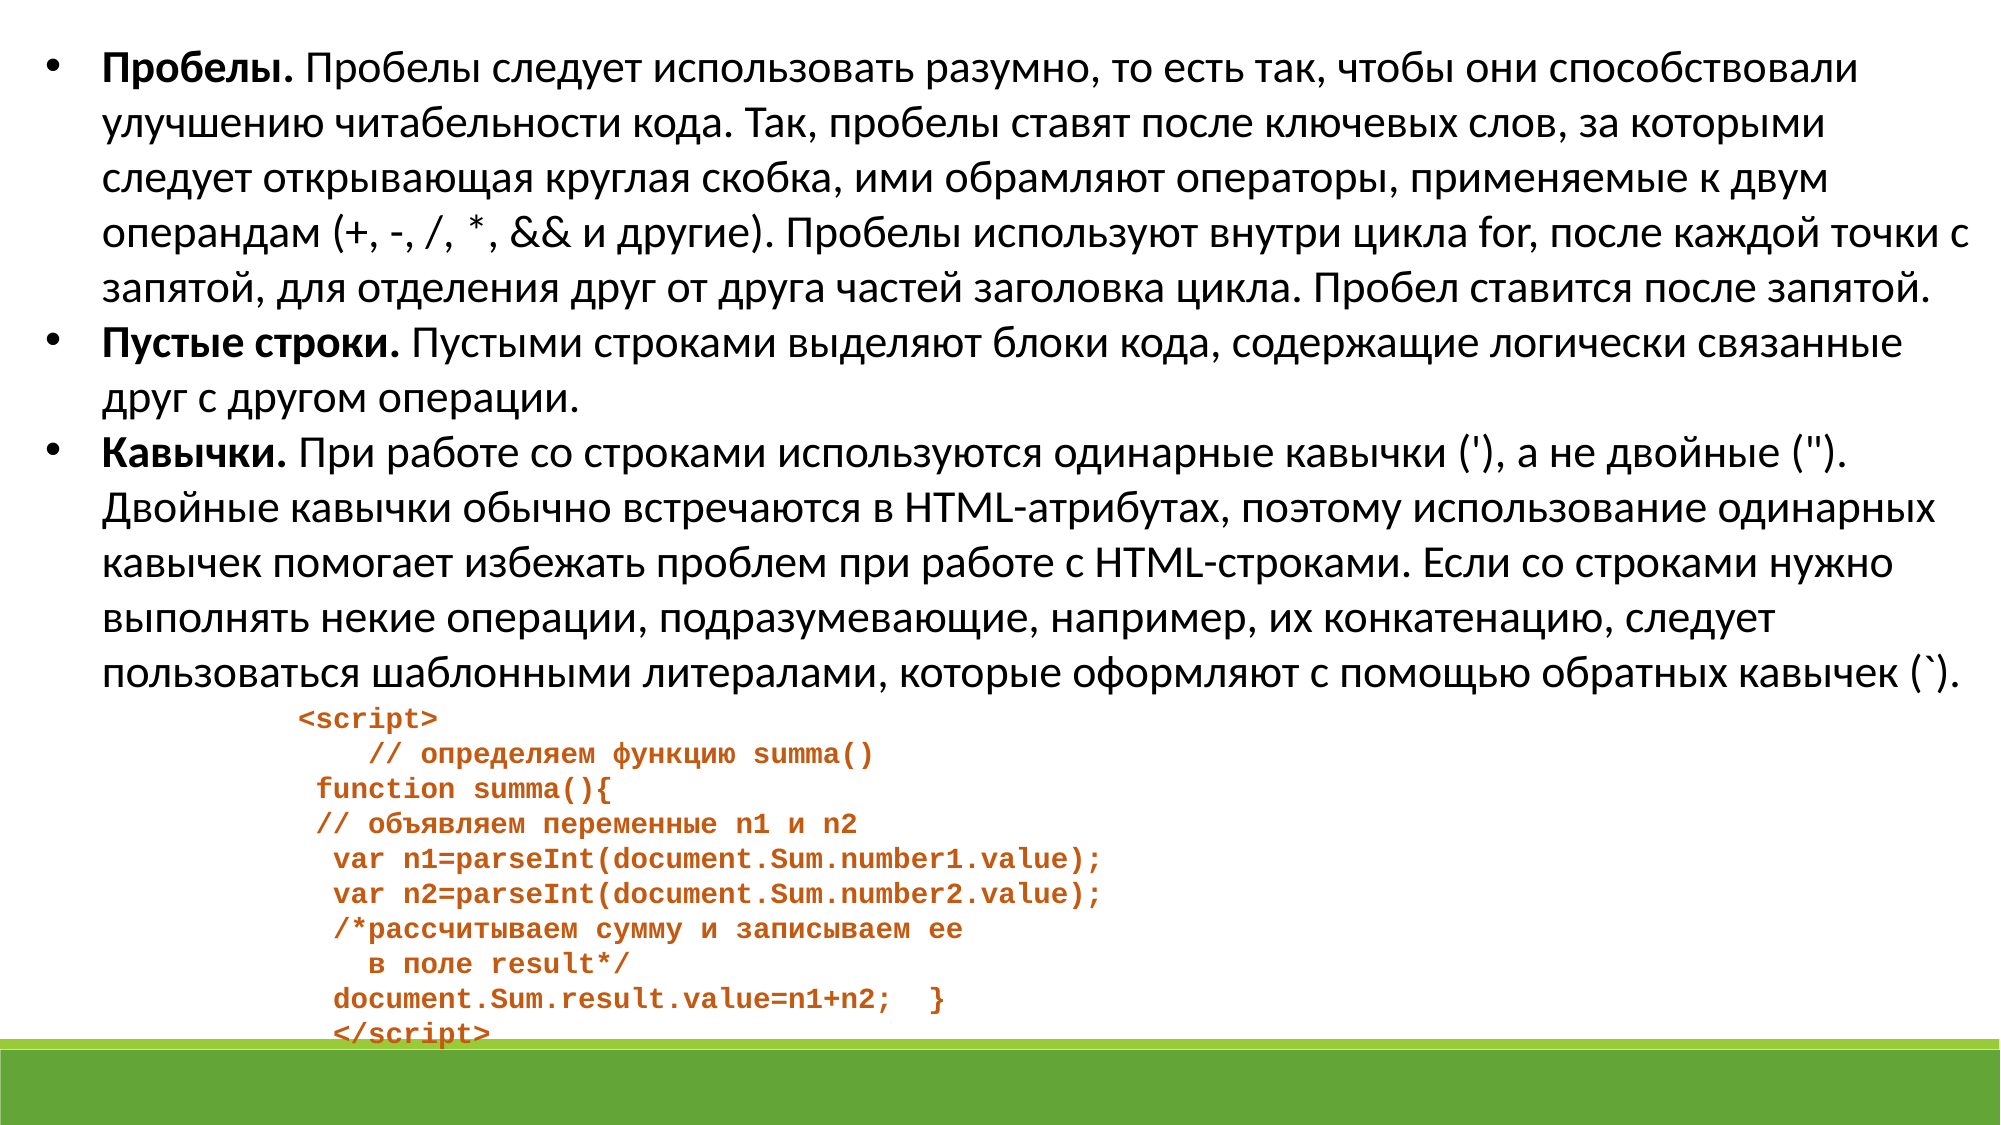

Пробелы. Пробелы следует использовать разумно, то есть так, чтобы они способствовали улучшению читабельности кода. Так, пробелы ставят после ключевых слов, за которыми следует открывающая круглая скобка, ими обрамляют операторы, применяемые к двум операндам (+, -, /, *, && и другие). Пробелы используют внутри цикла for, после каждой точки с запятой, для отделения друг от друга частей заголовка цикла. Пробел ставится после запятой.
Пустые строки. Пустыми строками выделяют блоки кода, содержащие логически связанные друг с другом операции.
Кавычки. При работе со строками используются одинарные кавычки ('), а не двойные ("). Двойные кавычки обычно встречаются в HTML-атрибутах, поэтому использование одинарных кавычек помогает избежать проблем при работе с HTML-строками. Если со строками нужно выполнять некие операции, подразумевающие, например, их конкатенацию, следует пользоваться шаблонными литералами, которые оформляют с помощью обратных кавычек (`).
<script>
    // определяем функцию summa()
 function summa(){
 // объявляем переменные n1 и n2
  var n1=parseInt(document.Sum.number1.value);
  var n2=parseInt(document.Sum.number2.value);
  /*рассчитываем сумму и записываем ее
    в поле result*/
  document.Sum.result.value=n1+n2;  }
  </script>